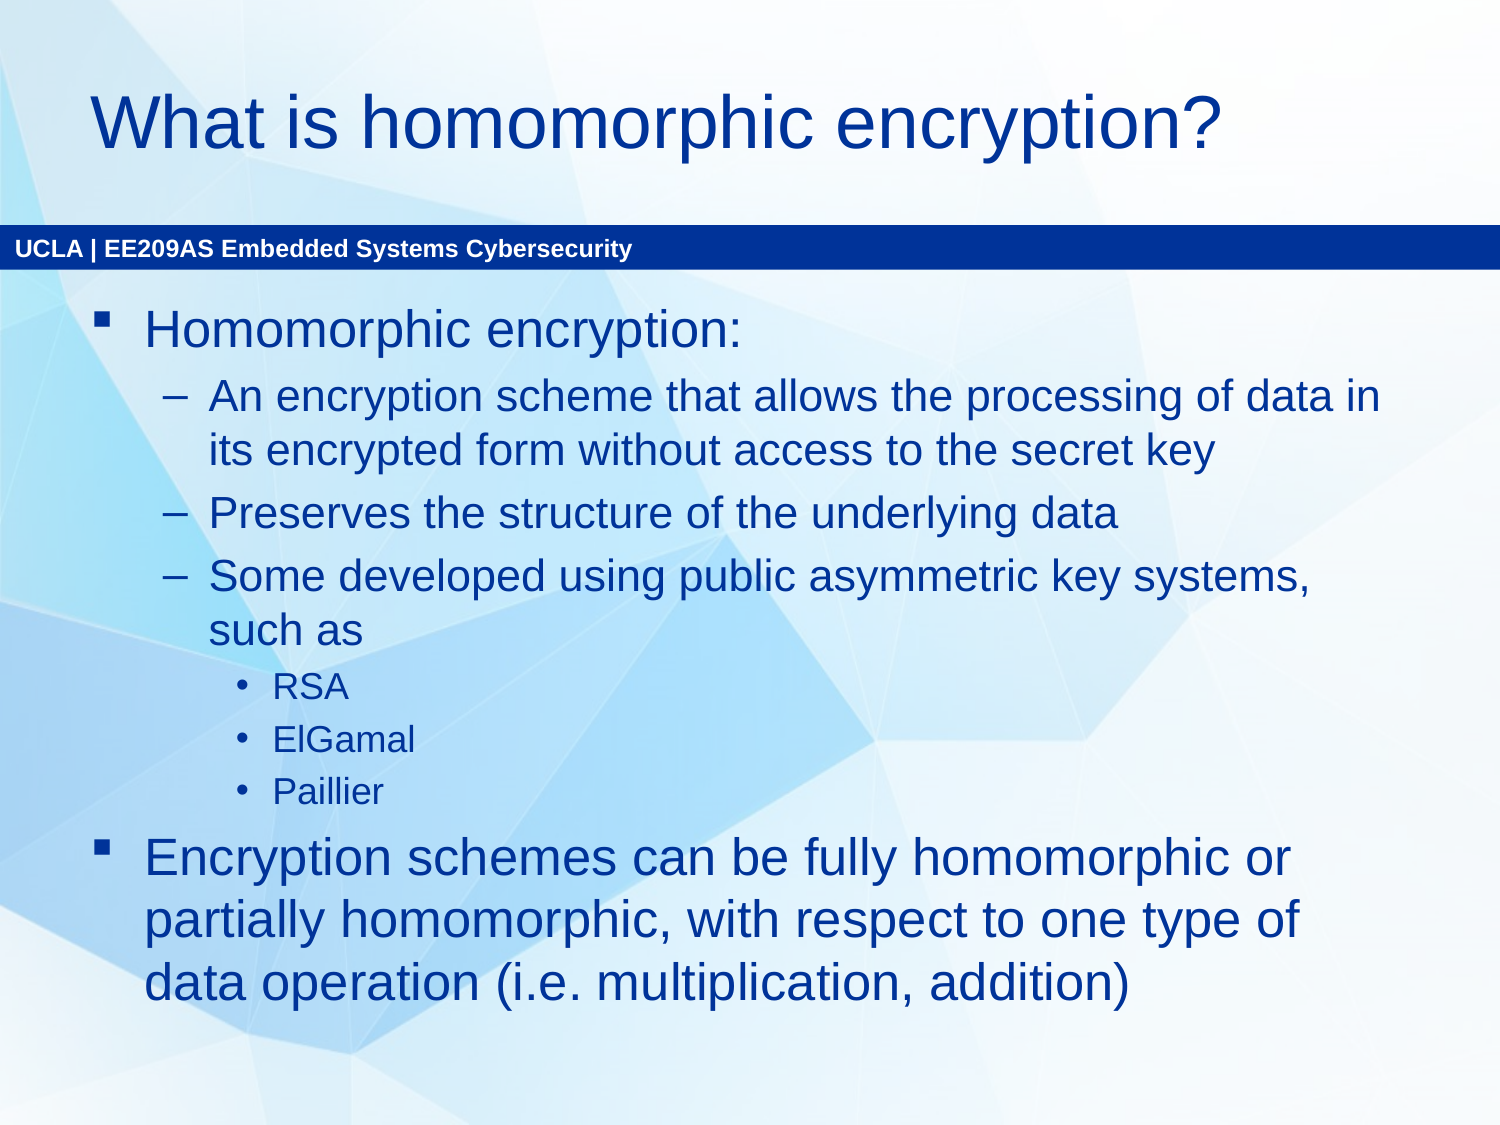

# What is homomorphic encryption?
Homomorphic encryption:
An encryption scheme that allows the processing of data in its encrypted form without access to the secret key
Preserves the structure of the underlying data
Some developed using public asymmetric key systems, such as
RSA
ElGamal
Paillier
Encryption schemes can be fully homomorphic or partially homomorphic, with respect to one type of data operation (i.e. multiplication, addition)